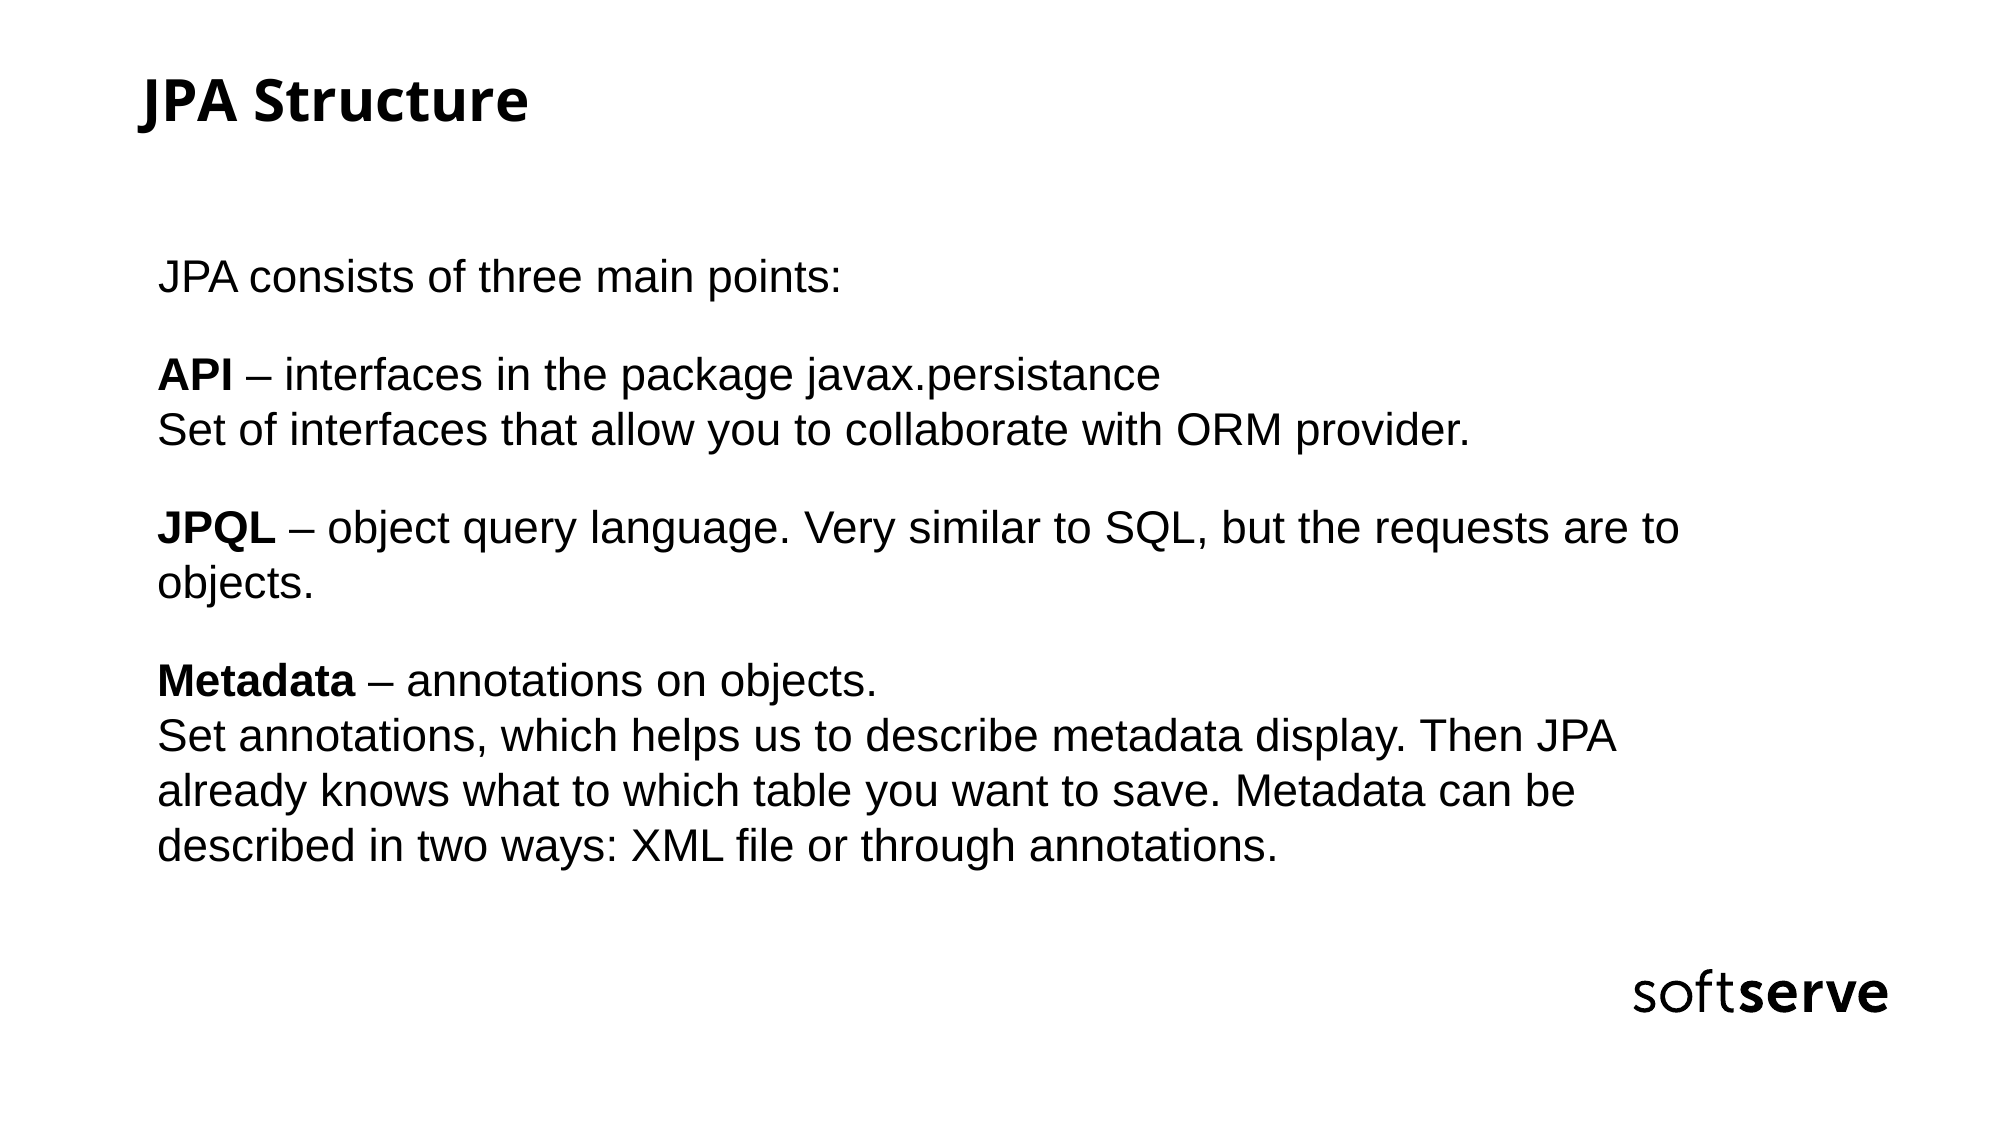

JPA Structure
JPA consists of three main points:
API – interfaces in the package javax.persistance
Set of interfaces that allow you to collaborate with ORM provider.
JPQL – object query language. Very similar to SQL, but the requests are to objects.
Metadata – annotations on objects.
Set annotations, which helps us to describe metadata display. Then JPA already knows what to which table you want to save. Metadata can be described in two ways: XML file or through annotations.